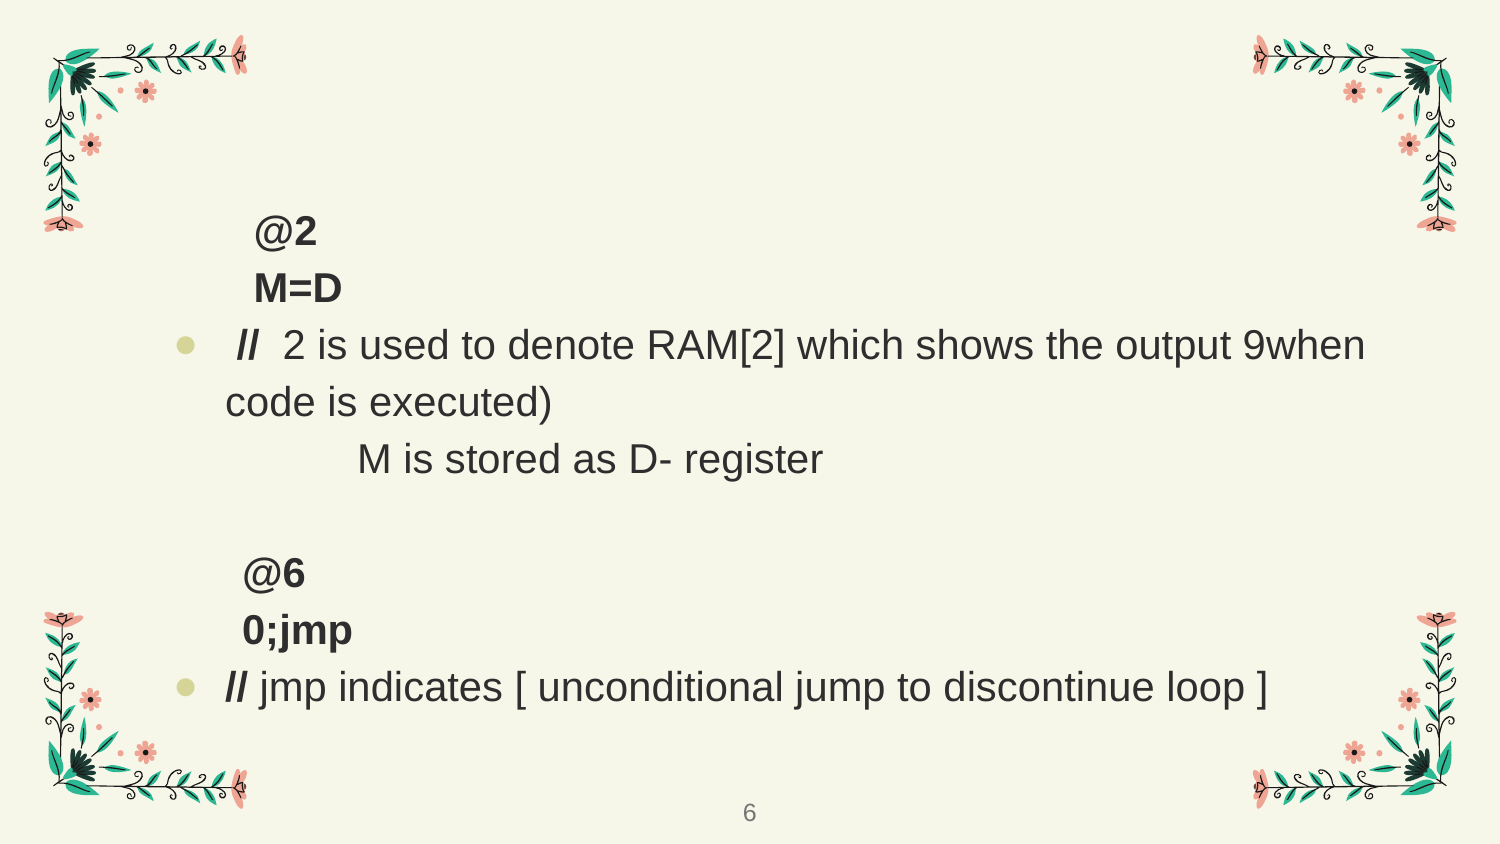

@2
       M=D
 //  2 is used to denote RAM[2] which shows the output 9when code is executed)
                M is stored as D- register

      @6
      0;jmp
// jmp indicates [ unconditional jump to discontinue loop ]

6